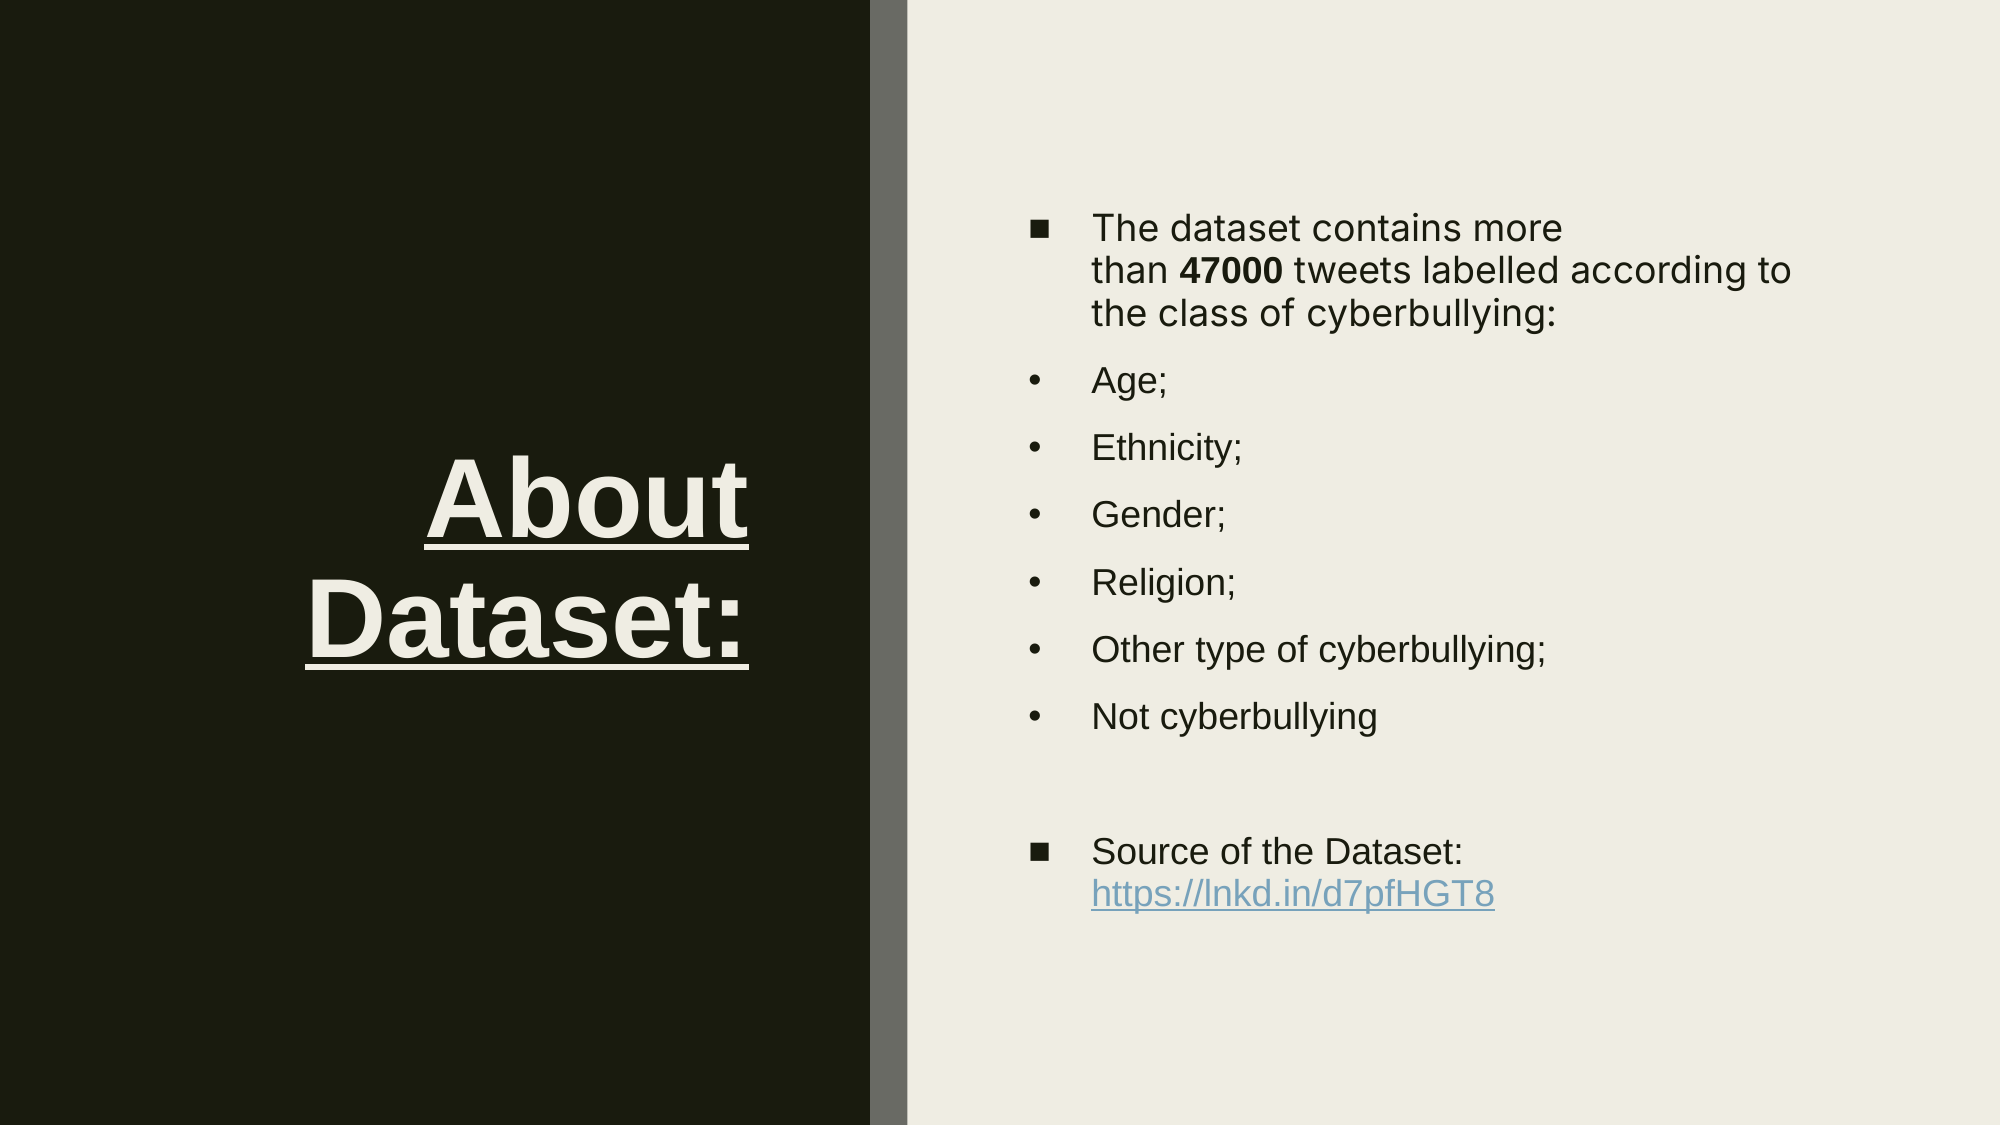

# About Dataset:
The dataset contains more than 47000 tweets labelled according to the class of cyberbullying:
Age;
Ethnicity;
Gender;
Religion;
Other type of cyberbullying;
Not cyberbullying

Source of the Dataset:  https://lnkd.in/d7pfHGT8